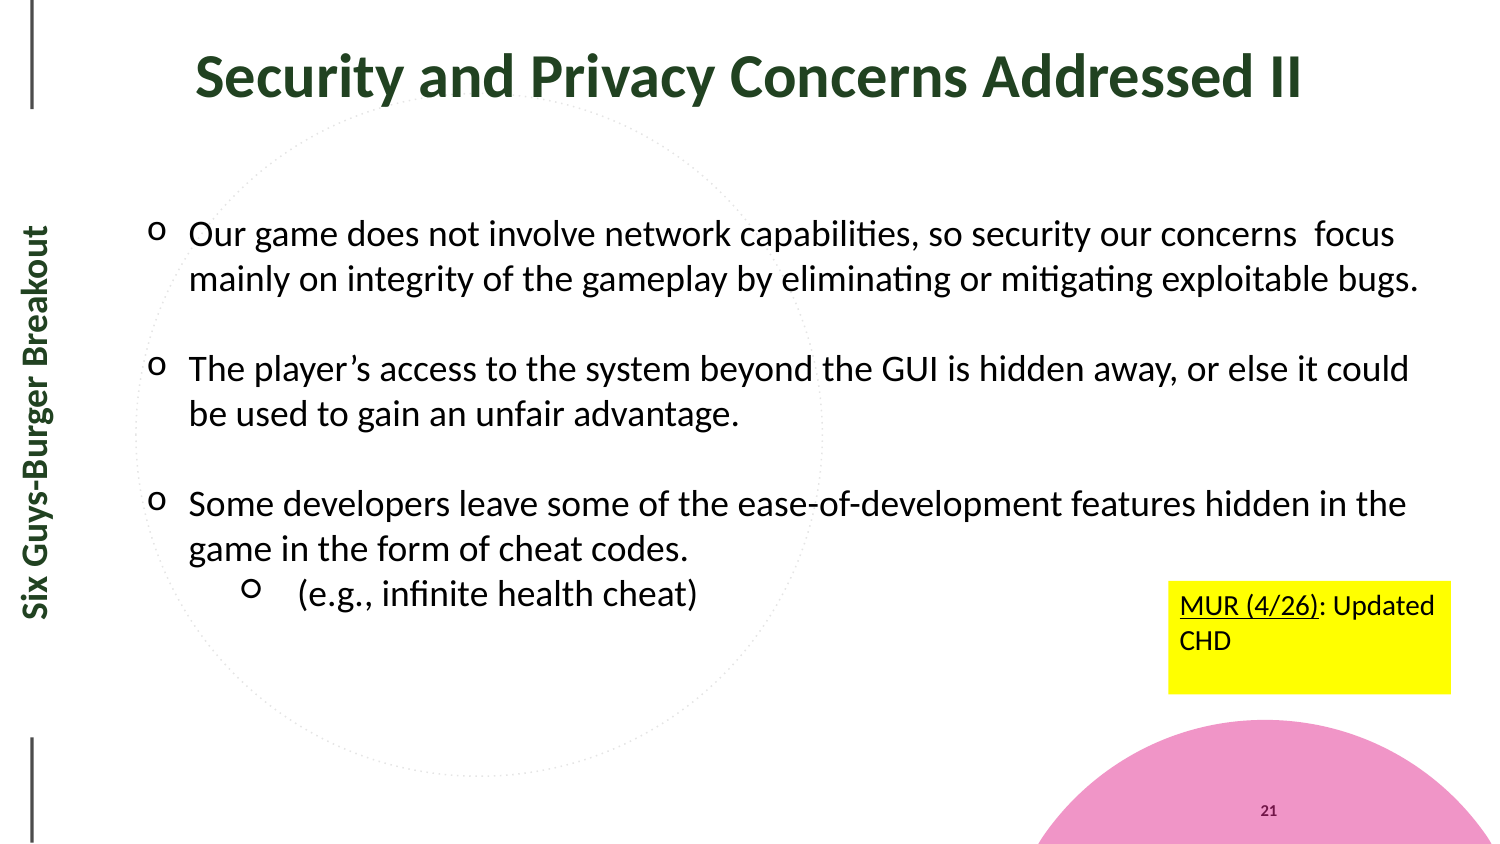

# Security and Privacy Concerns Addressed II
Our game does not involve network capabilities, so security our concerns  focus mainly on integrity of the gameplay by eliminating or mitigating exploitable bugs.

The player’s access to the system beyond the GUI is hidden away, or else it could be used to gain an unfair advantage.

Some developers leave some of the ease-of-development features hidden in the game in the form of cheat codes.
(e.g., infinite health cheat)

MUR (4/26): Updated CHD